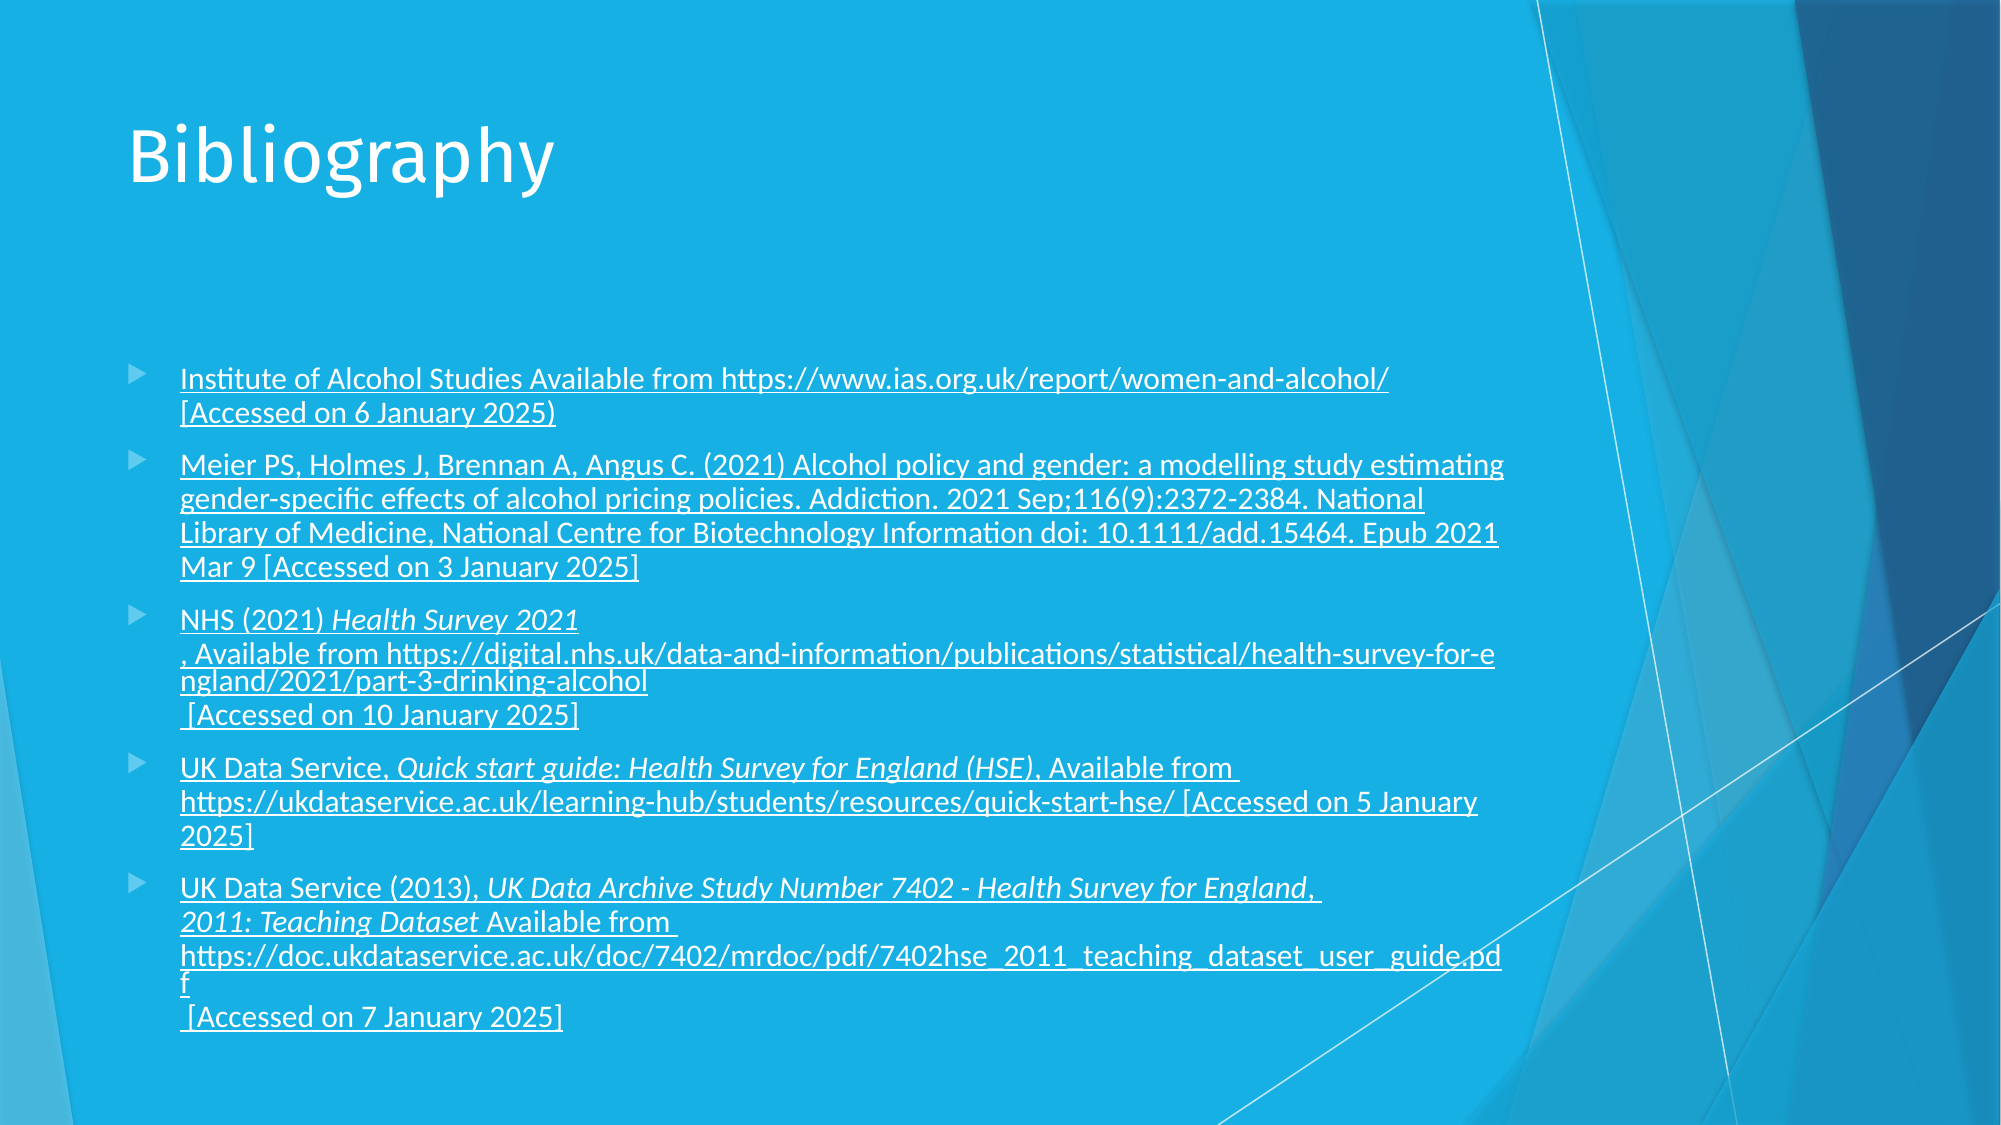

# Bibliography
Institute of Alcohol Studies Available from https://www.ias.org.uk/report/women-and-alcohol/ [Accessed on 6 January 2025)
Meier PS, Holmes J, Brennan A, Angus C. (2021) Alcohol policy and gender: a modelling study estimating gender-specific effects of alcohol pricing policies. Addiction. 2021 Sep;116(9):2372-2384. National Library of Medicine, National Centre for Biotechnology Information doi: 10.1111/add.15464. Epub 2021 Mar 9 [Accessed on 3 January 2025]
NHS (2021) Health Survey 2021, Available from https://digital.nhs.uk/data-and-information/publications/statistical/health-survey-for-england/2021/part-3-drinking-alcohol [Accessed on 10 January 2025]
UK Data Service, Quick start guide: Health Survey for England (HSE), Available from https://ukdataservice.ac.uk/learning-hub/students/resources/quick-start-hse/ [Accessed on 5 January 2025]
UK Data Service (2013), UK Data Archive Study Number 7402 - Health Survey for England, 2011: Teaching Dataset Available from https://doc.ukdataservice.ac.uk/doc/7402/mrdoc/pdf/7402hse_2011_teaching_dataset_user_guide.pdf [Accessed on 7 January 2025]